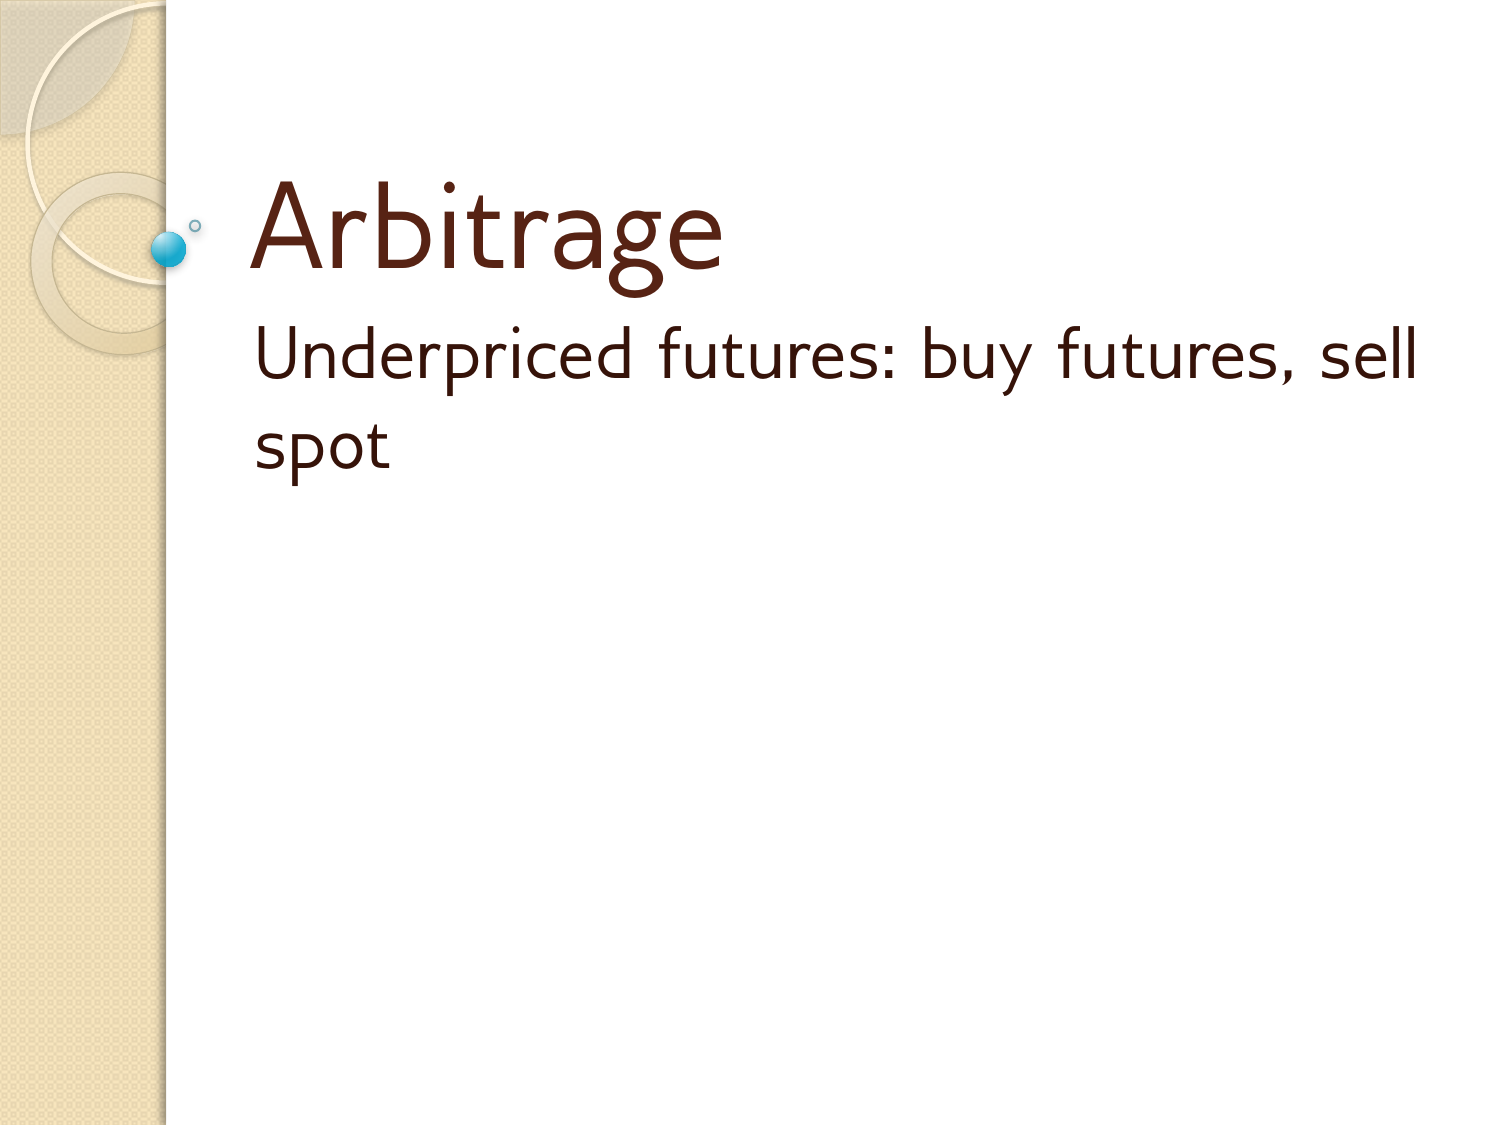

# Arbitrage
Underpriced futures: buy futures, sell spot